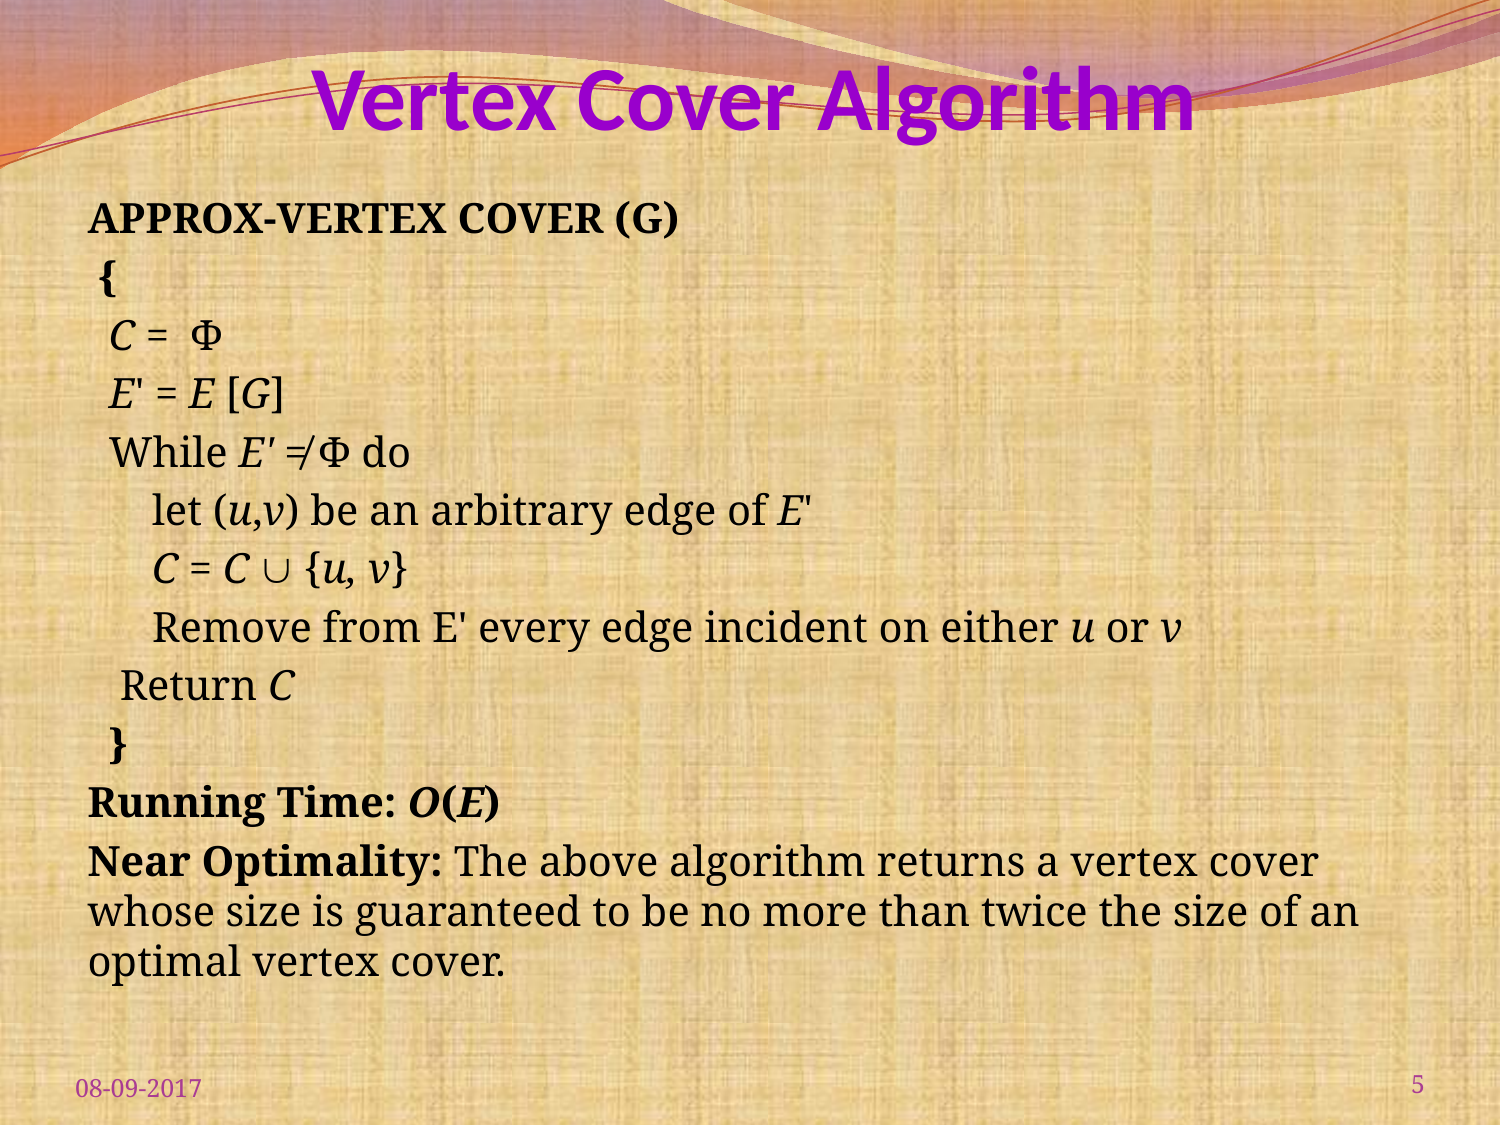

# Vertex Cover Algorithm
APPROX-VERTEX COVER (G)
 {
  C =  Φ
  E' = E [G]
  While E' ≠ Φ do
      let (u,v) be an arbitrary edge of E'
      C = C ∪ {u, v}
      Remove from E' every edge incident on either u or v
   Return C
  }
Running Time: O(E)
Near Optimality: The above algorithm returns a vertex cover whose size is guaranteed to be no more than twice the size of an optimal vertex cover.

08-09-2017
5